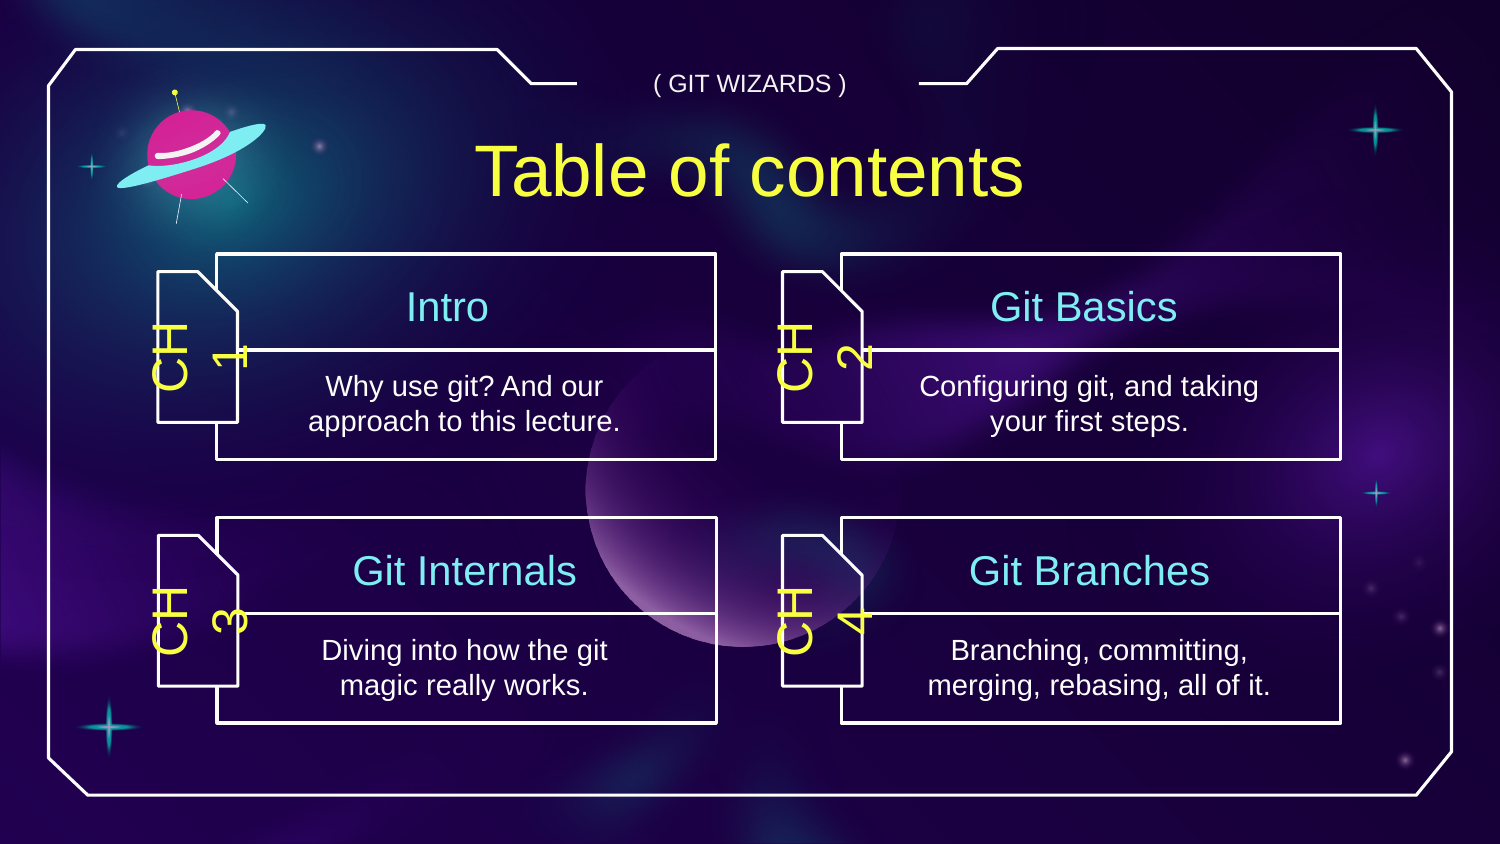

( GIT WIZARDS )

# Table of contents

Intro
Git Basics
CH1
CH2
Why use git? And our approach to this lecture.
Configuring git, and taking your first steps.

Git Internals
Git Branches
CH3
CH4
Diving into how the git magic really works.
Branching, committing, merging, rebasing, all of it.